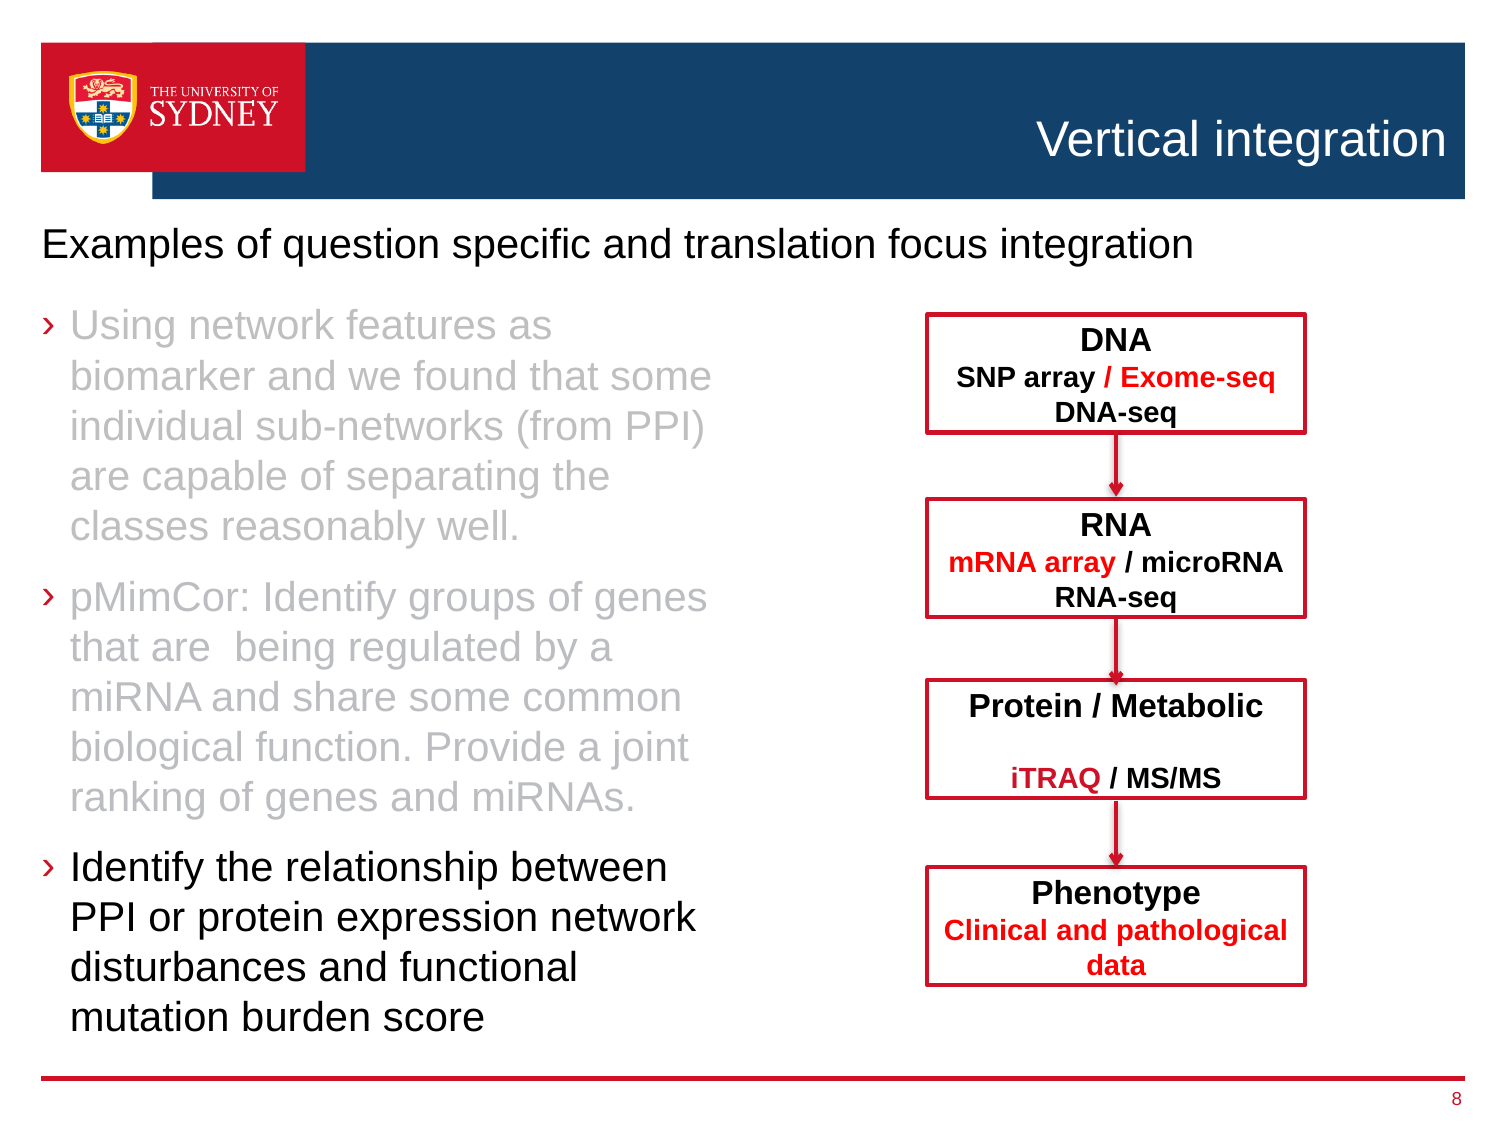

# Vertical integration
Examples of question specific and translation focus integration
Using network features as biomarker and we found that some individual sub-networks (from PPI) are capable of separating the classes reasonably well.
pMimCor: Identify groups of genes that are  being regulated by a miRNA and share some common biological function. Provide a joint ranking of genes and miRNAs.
Identify the relationship between PPI or protein expression network disturbances and functional mutation burden score

DNA
SNP array / Exome-seq
DNA-seq
RNA
mRNA array / microRNA
RNA-seq
Protein / Metabolic

iTRAQ / MS/MS
Phenotype
Clinical and pathological data
8